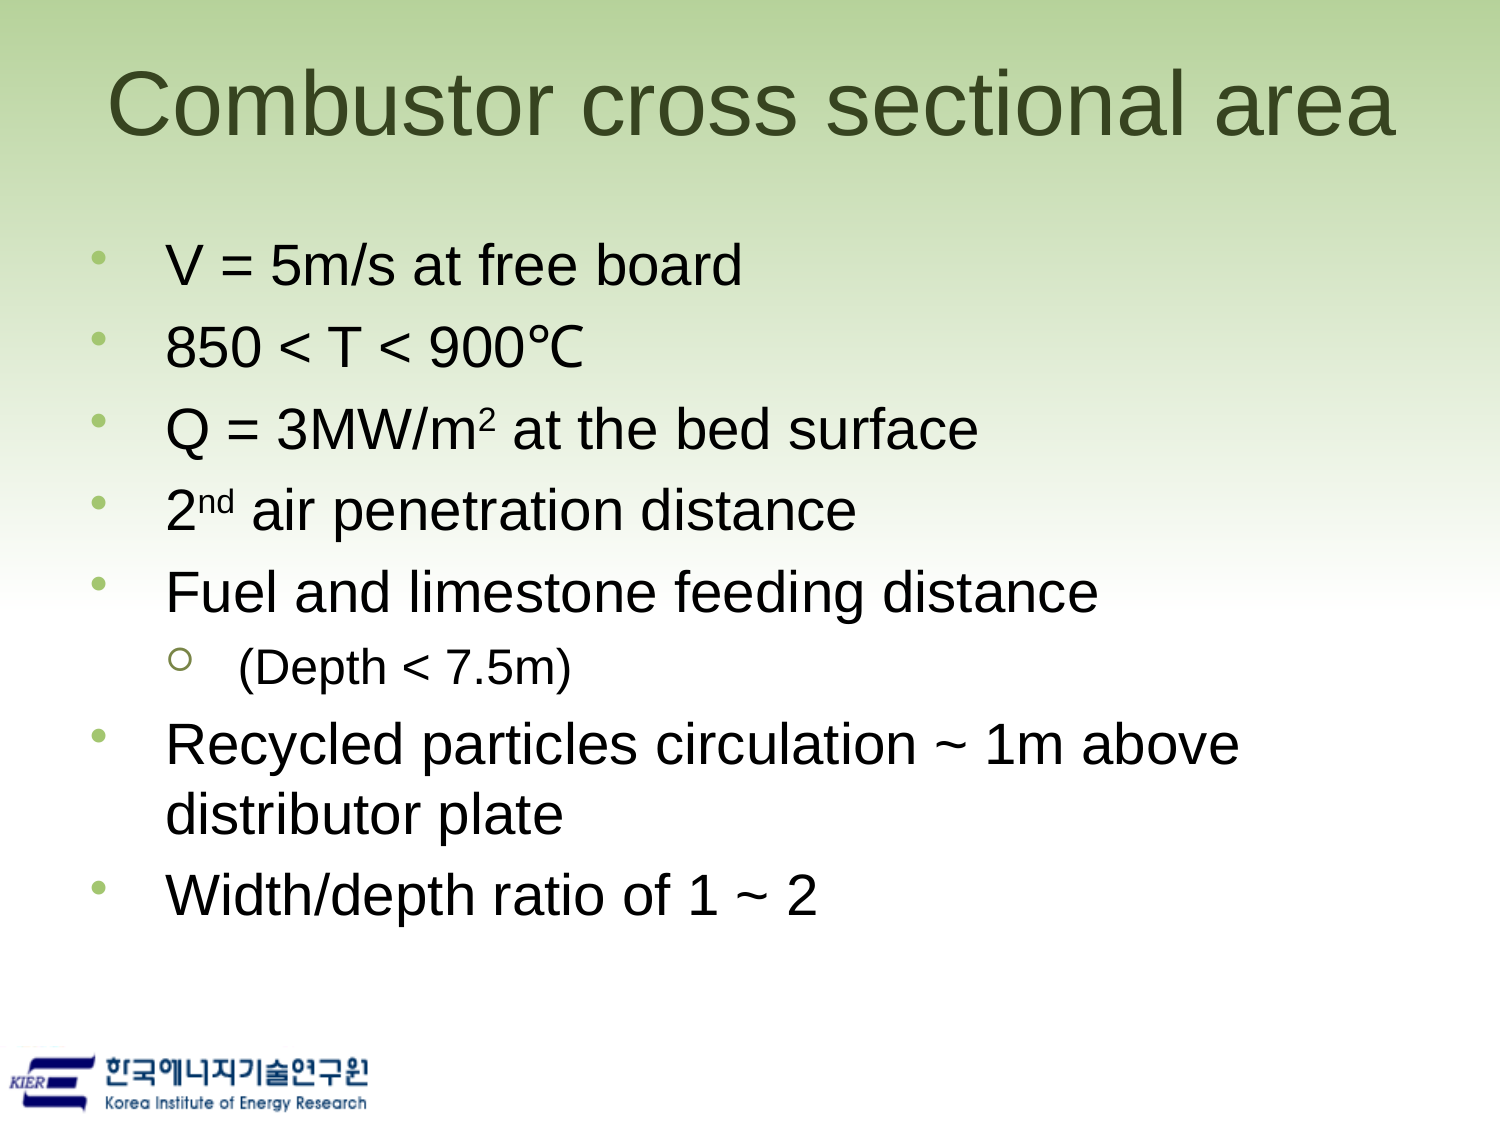

# Combustor cross sectional area
V = 5m/s at free board
850 < T < 900℃
Q = 3MW/m2 at the bed surface
2nd air penetration distance
Fuel and limestone feeding distance
(Depth < 7.5m)
Recycled particles circulation ~ 1m above distributor plate
Width/depth ratio of 1 ~ 2